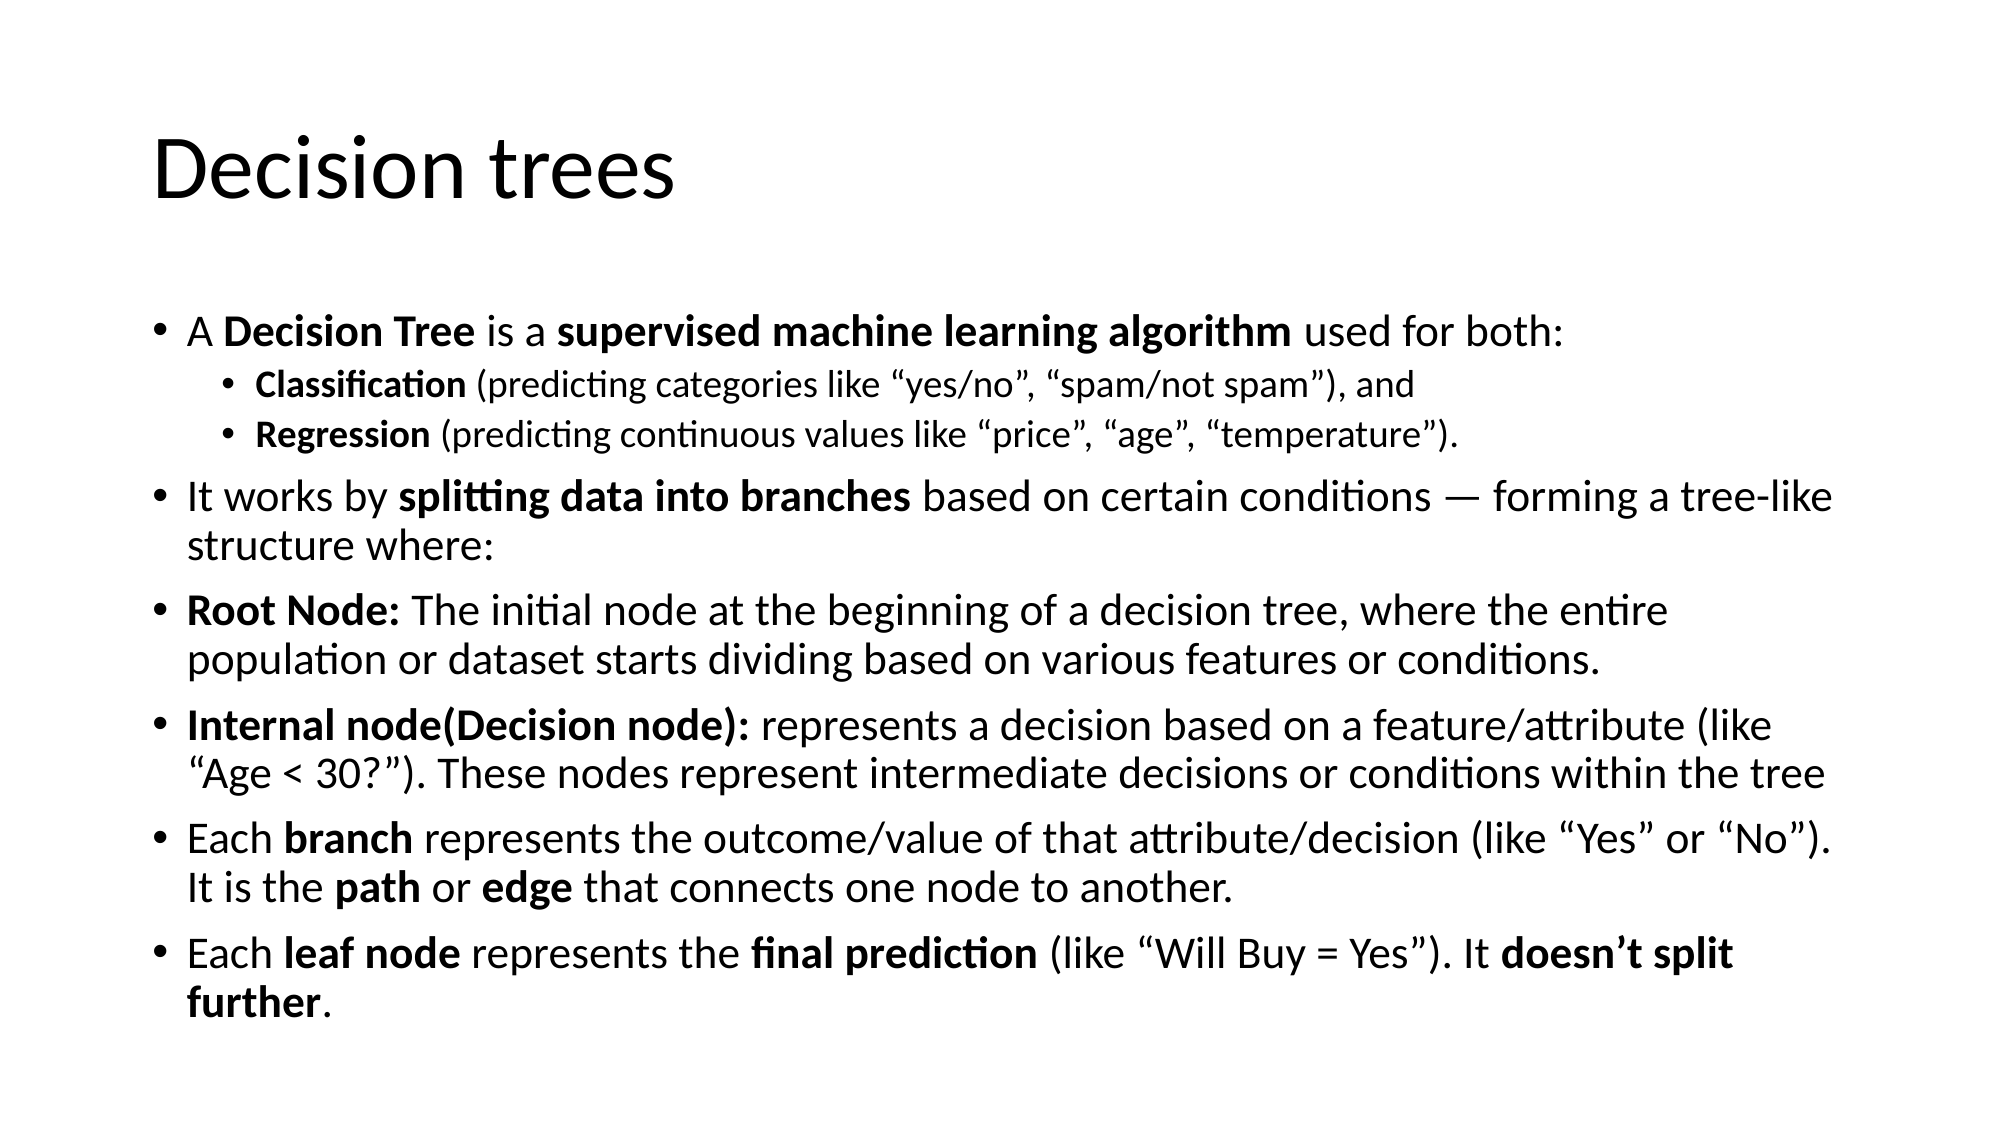

# Decision trees
A Decision Tree is a supervised machine learning algorithm used for both:
Classification (predicting categories like “yes/no”, “spam/not spam”), and
Regression (predicting continuous values like “price”, “age”, “temperature”).
It works by splitting data into branches based on certain conditions — forming a tree-like structure where:
Root Node: The initial node at the beginning of a decision tree, where the entire population or dataset starts dividing based on various features or conditions.
Internal node(Decision node): represents a decision based on a feature/attribute (like “Age < 30?”). These nodes represent intermediate decisions or conditions within the tree
Each branch represents the outcome/value of that attribute/decision (like “Yes” or “No”). It is the path or edge that connects one node to another.
Each leaf node represents the final prediction (like “Will Buy = Yes”). It doesn’t split further.